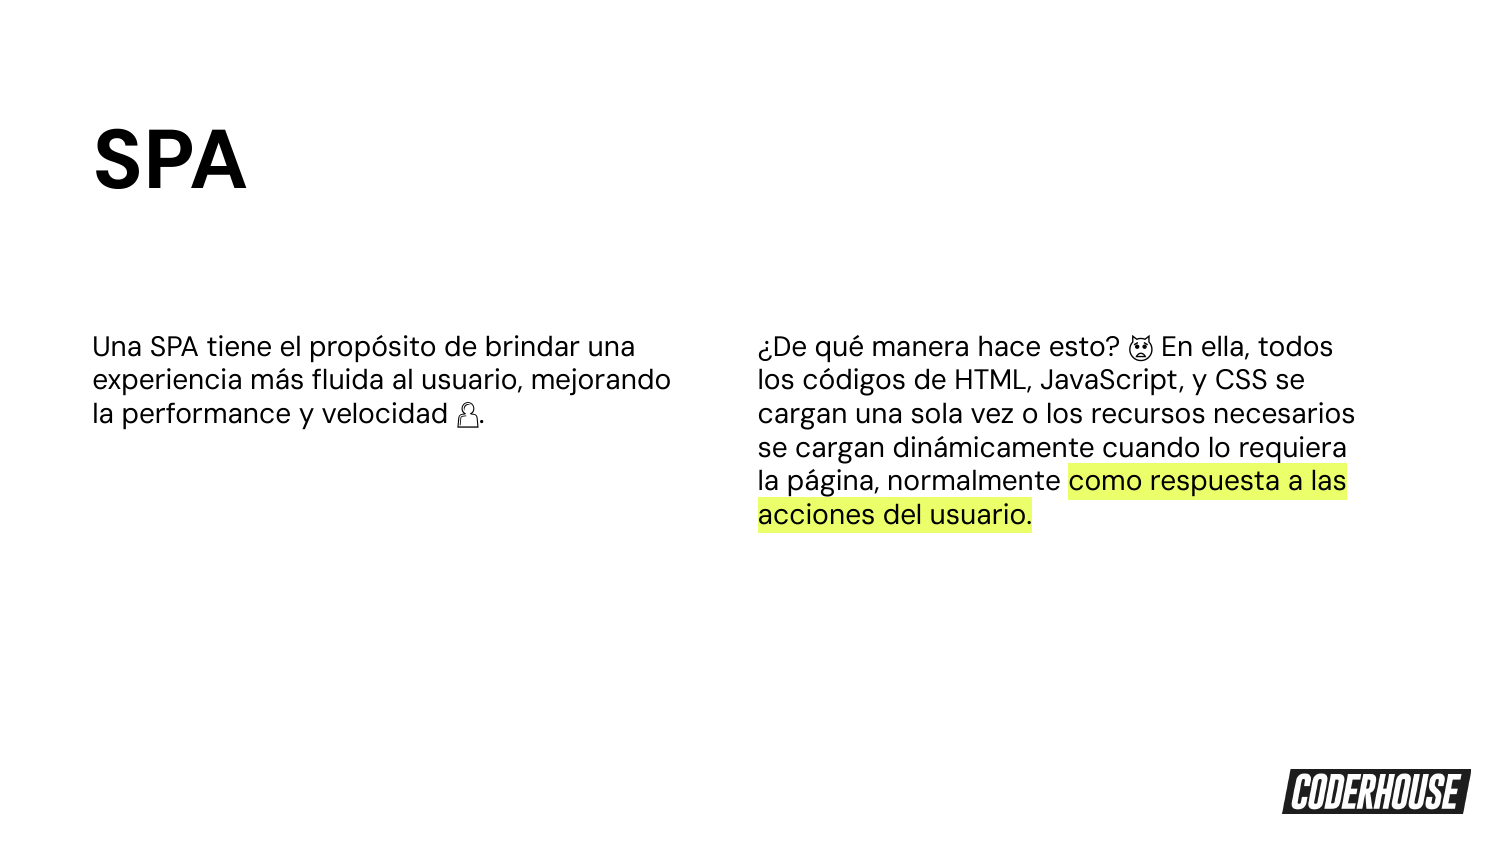

SPA
Una SPA tiene el propósito de brindar una experiencia más fluida al usuario, mejorando la performance y velocidad 👤.
¿De qué manera hace esto? 🙀 En ella, todos los códigos de HTML, JavaScript, y CSS se cargan una sola vez​ o los recursos necesarios se cargan dinámicamente cuando lo requiera la página, normalmente como respuesta a las acciones del usuario.